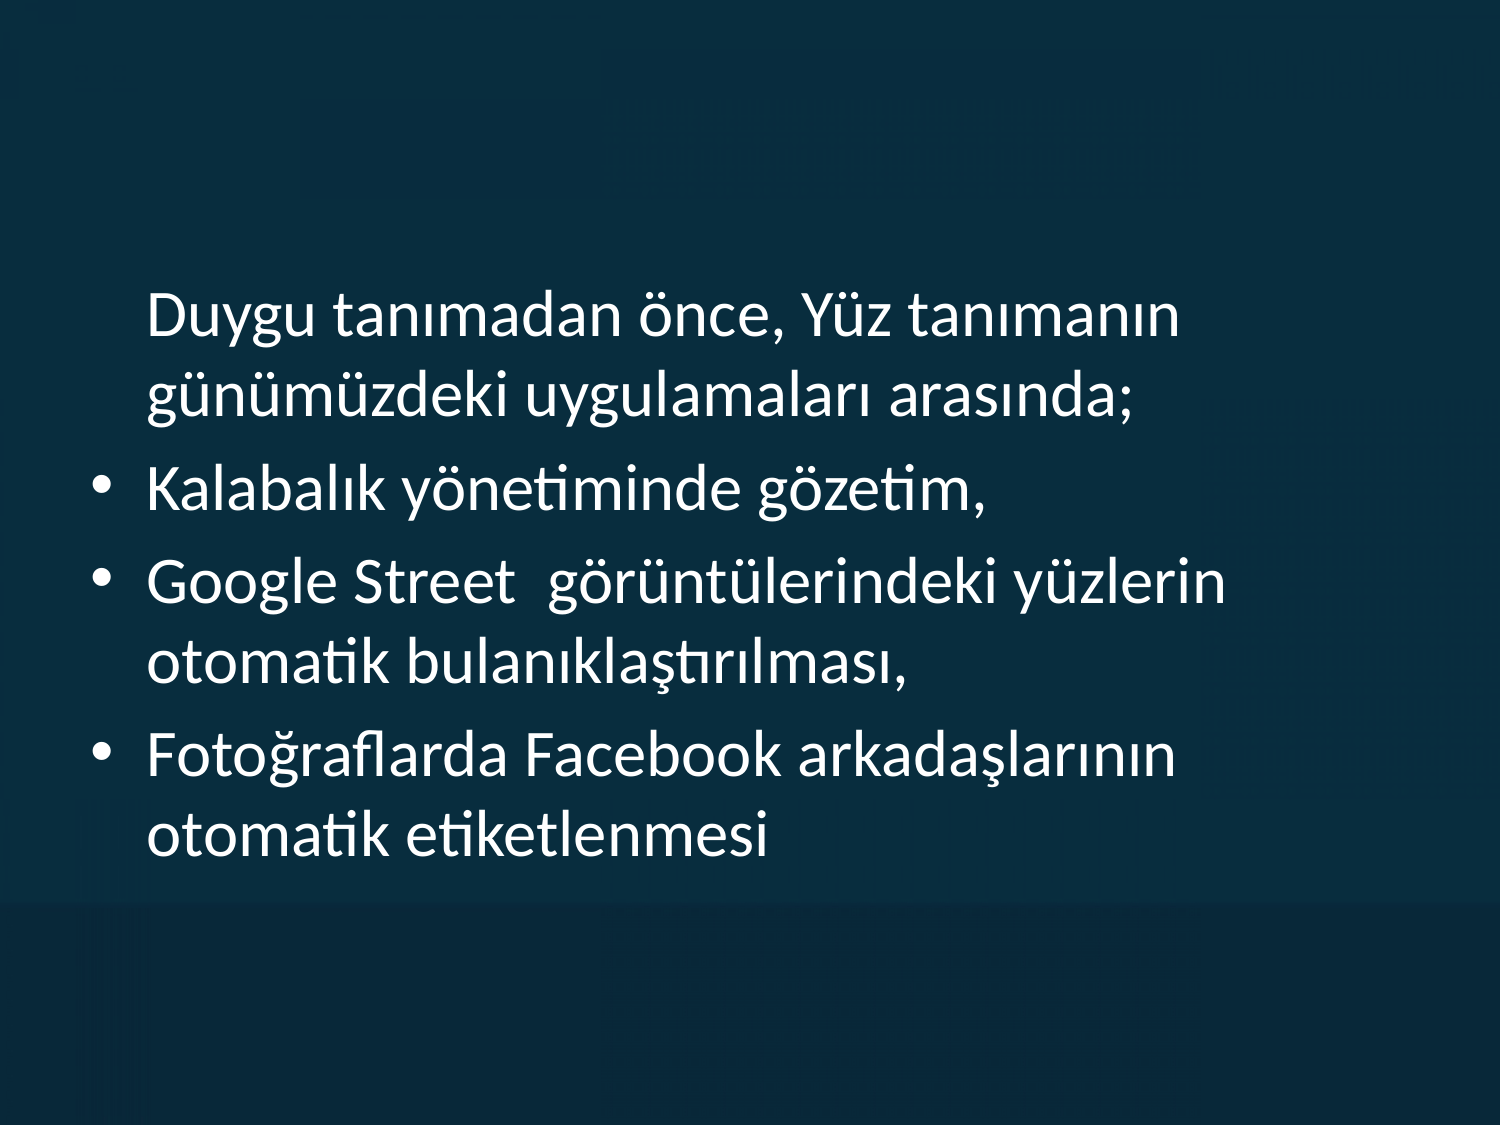

Duygu tanımadan önce, Yüz tanımanın günümüzdeki uygulamaları arasında;
Kalabalık yönetiminde gözetim,
Google Street  görüntülerindeki yüzlerin otomatik bulanıklaştırılması,
Fotoğraflarda Facebook arkadaşlarının otomatik etiketlenmesi